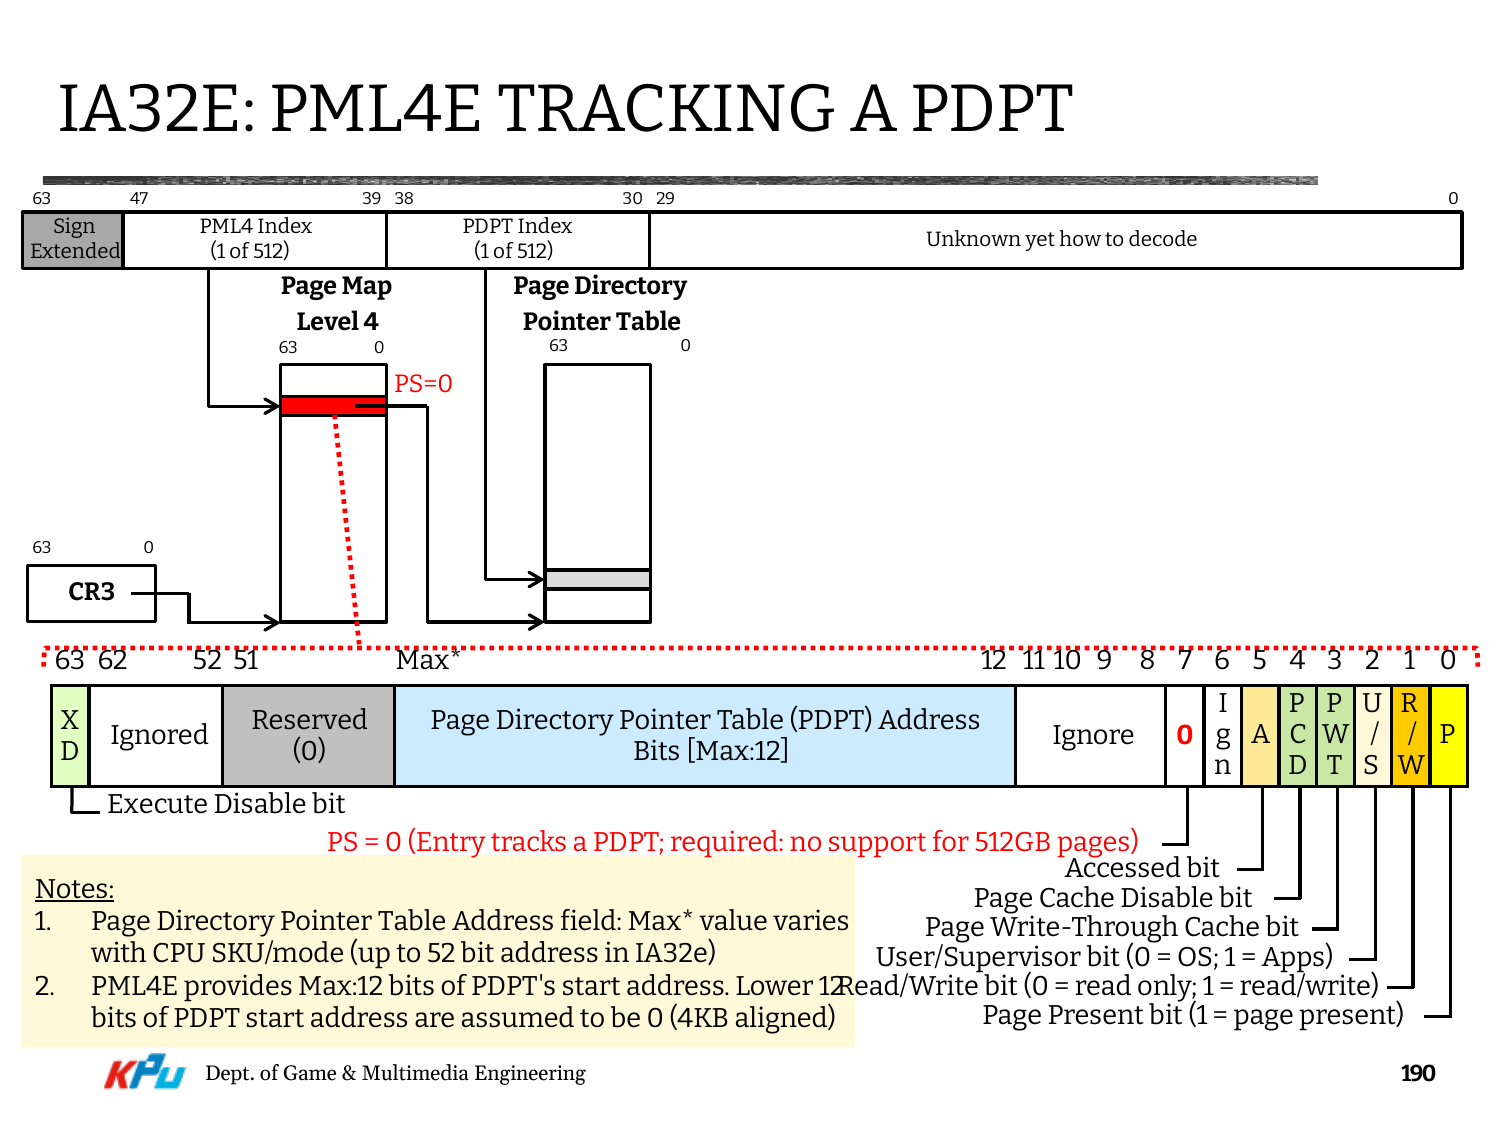

# IA32e: PML4E Tracking a PDPT
63
47	3938
3029
0

Sign
Extended
PML4 Index
(1 of 512)
PDPT Index
(1 of 512)
Unknown yet how to decode

Page Directory
Pointer Table
63	0
Page Map
Level 4
63	0

PS=0

63	0

CR3

63
62
Max*
87
5
4
3
2
5251
12
11109
6
1
0

I
P
P
U
R

X
Reserved
Page Directory Pointer Table (PDPT) Address
Bits [Max:12]
g
C
W
/
/
A
P
0
Ignored
Ignore

D
(0)
n
D
T
S
W

Execute Disable bit

PS = 0 (Entry tracks a PDPT; required: no support for 512GB pages)

Accessed bit

Page Cache Disable bit

Page Write-Through Cache bit

User/Supervisor bit (0 = OS; 1 = Apps)

Read/Write bit (0 = read only; 1 = read/write)

Page Present bit (1 = page present)

Notes:
Page Directory Pointer Table Address field: Max* value varies
with CPU SKU/mode (up to 52 bit address in IA32e)
PML4E provides Max:12 bits of PDPT's start address. Lower 12
bits of PDPT start address are assumed to be 0 (4KB aligned)
Dept. of Game & Multimedia Engineering
190